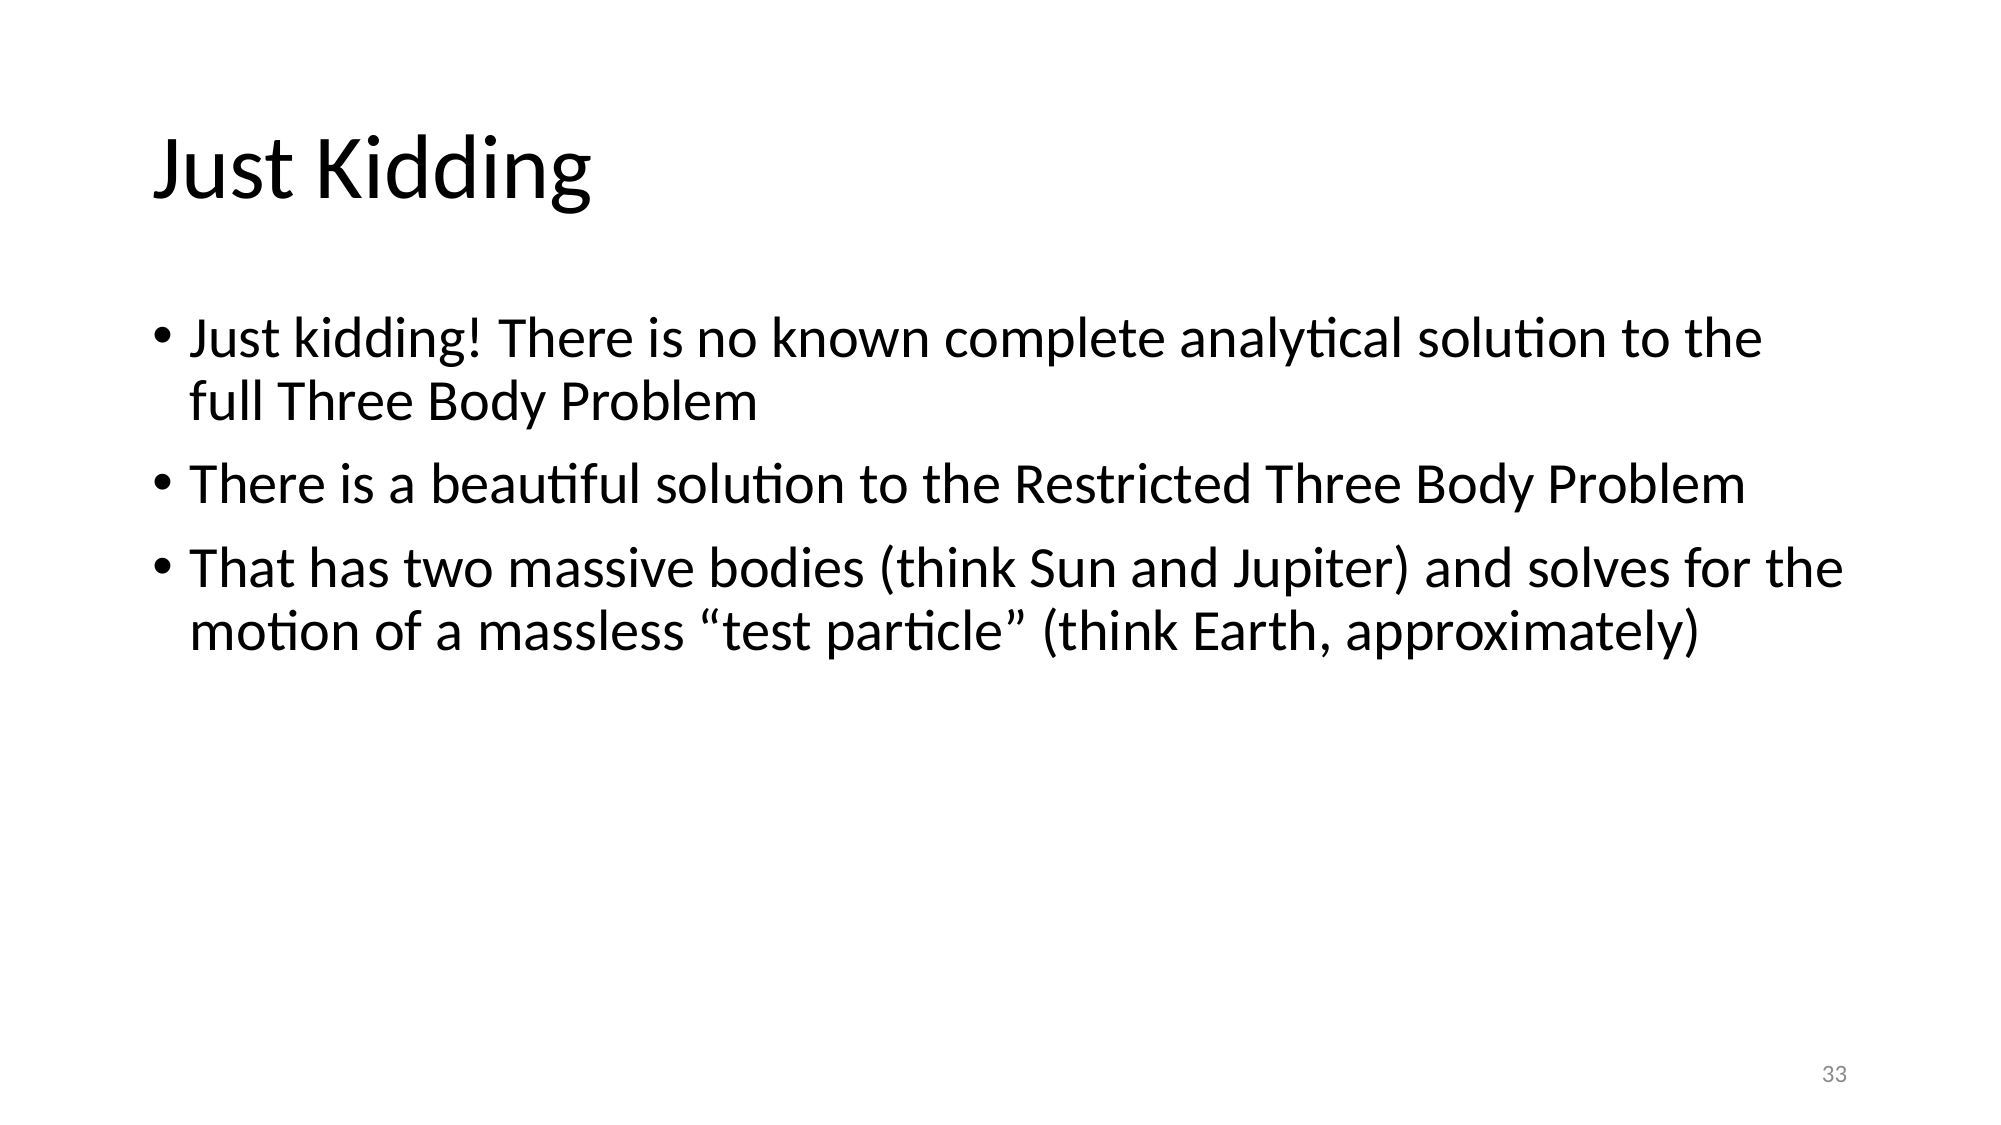

# Just Kidding
Just kidding! There is no known complete analytical solution to the full Three Body Problem
There is a beautiful solution to the Restricted Three Body Problem
That has two massive bodies (think Sun and Jupiter) and solves for the motion of a massless “test particle” (think Earth, approximately)
33